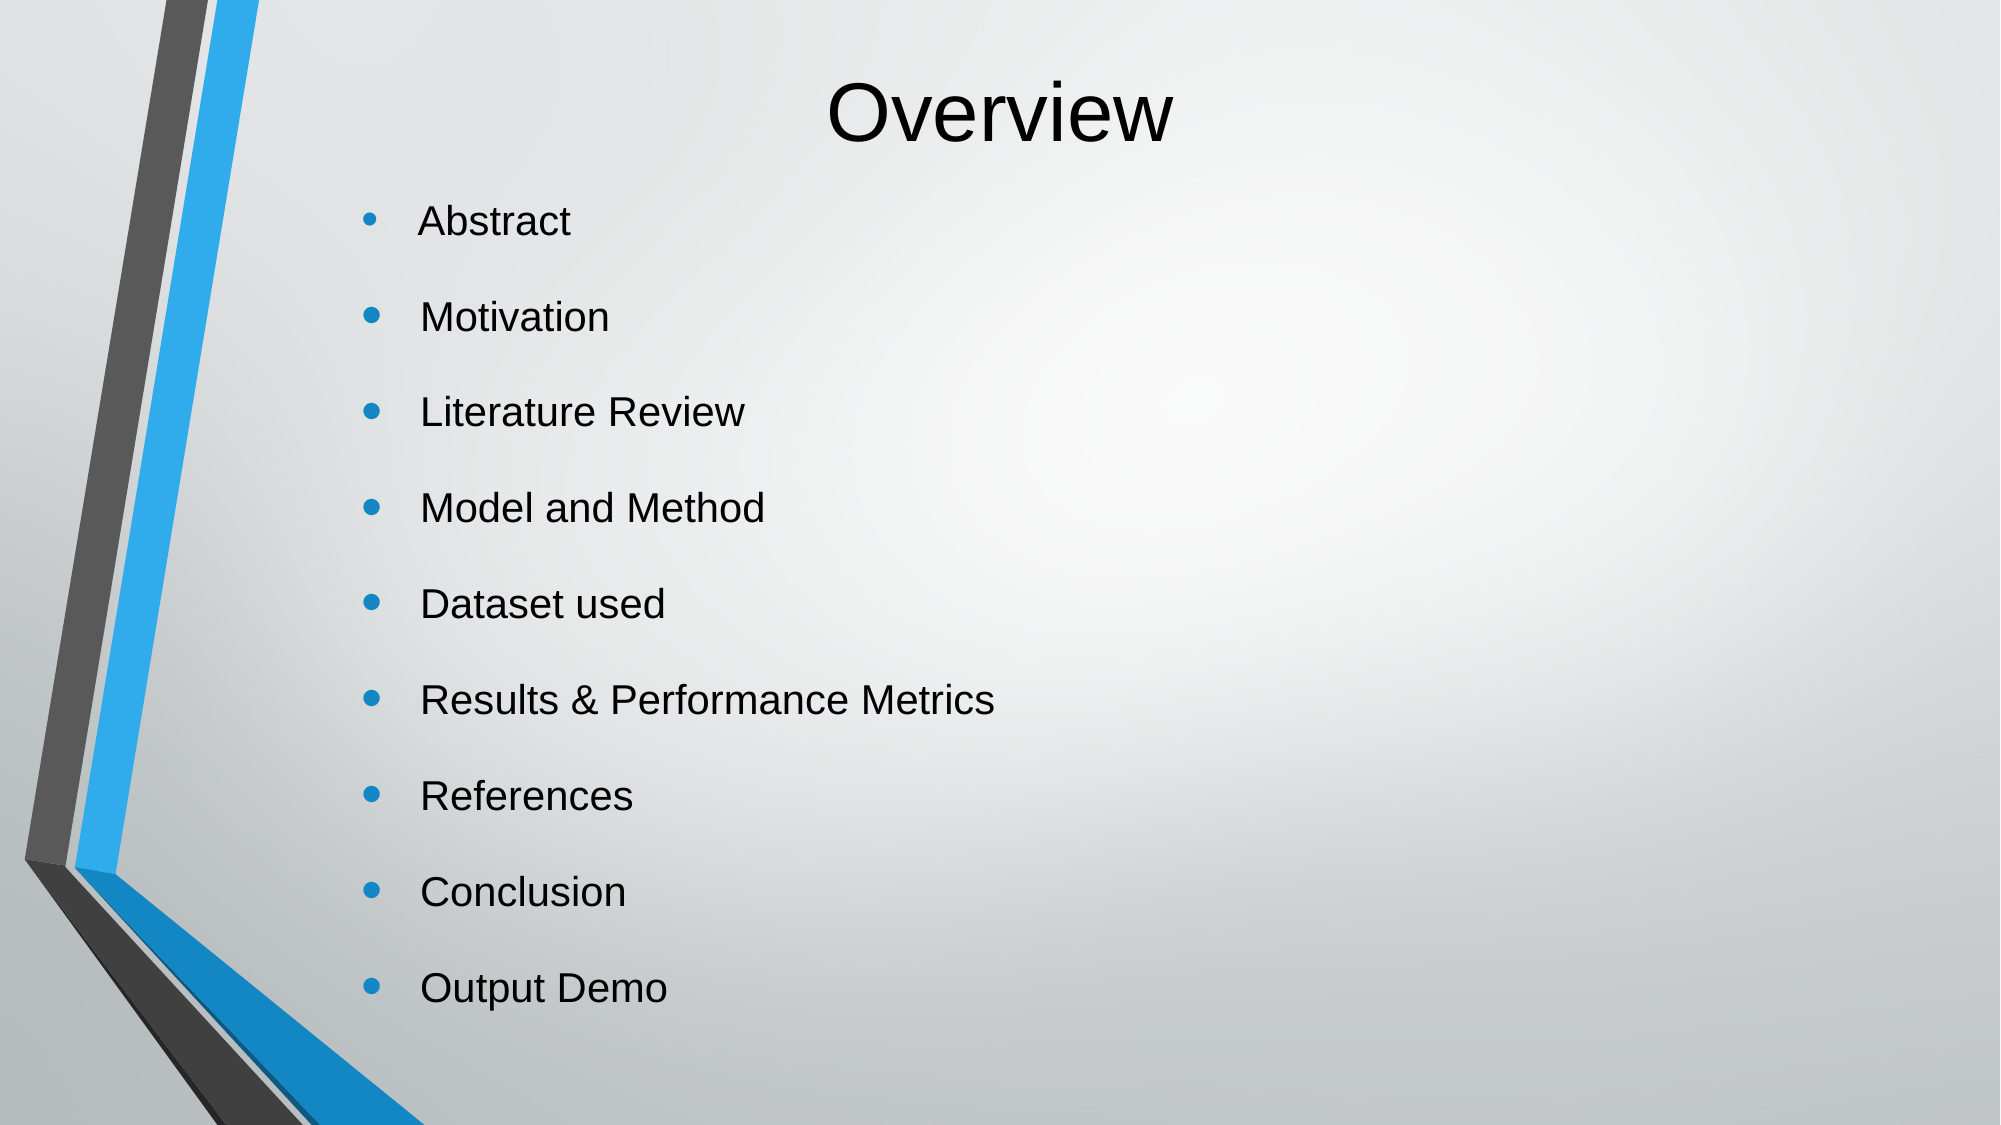

# Overview
 Abstract
 Motivation
 Literature Review
 Model and Method
 Dataset used
 Results & Performance Metrics
 References
 Conclusion
 Output Demo